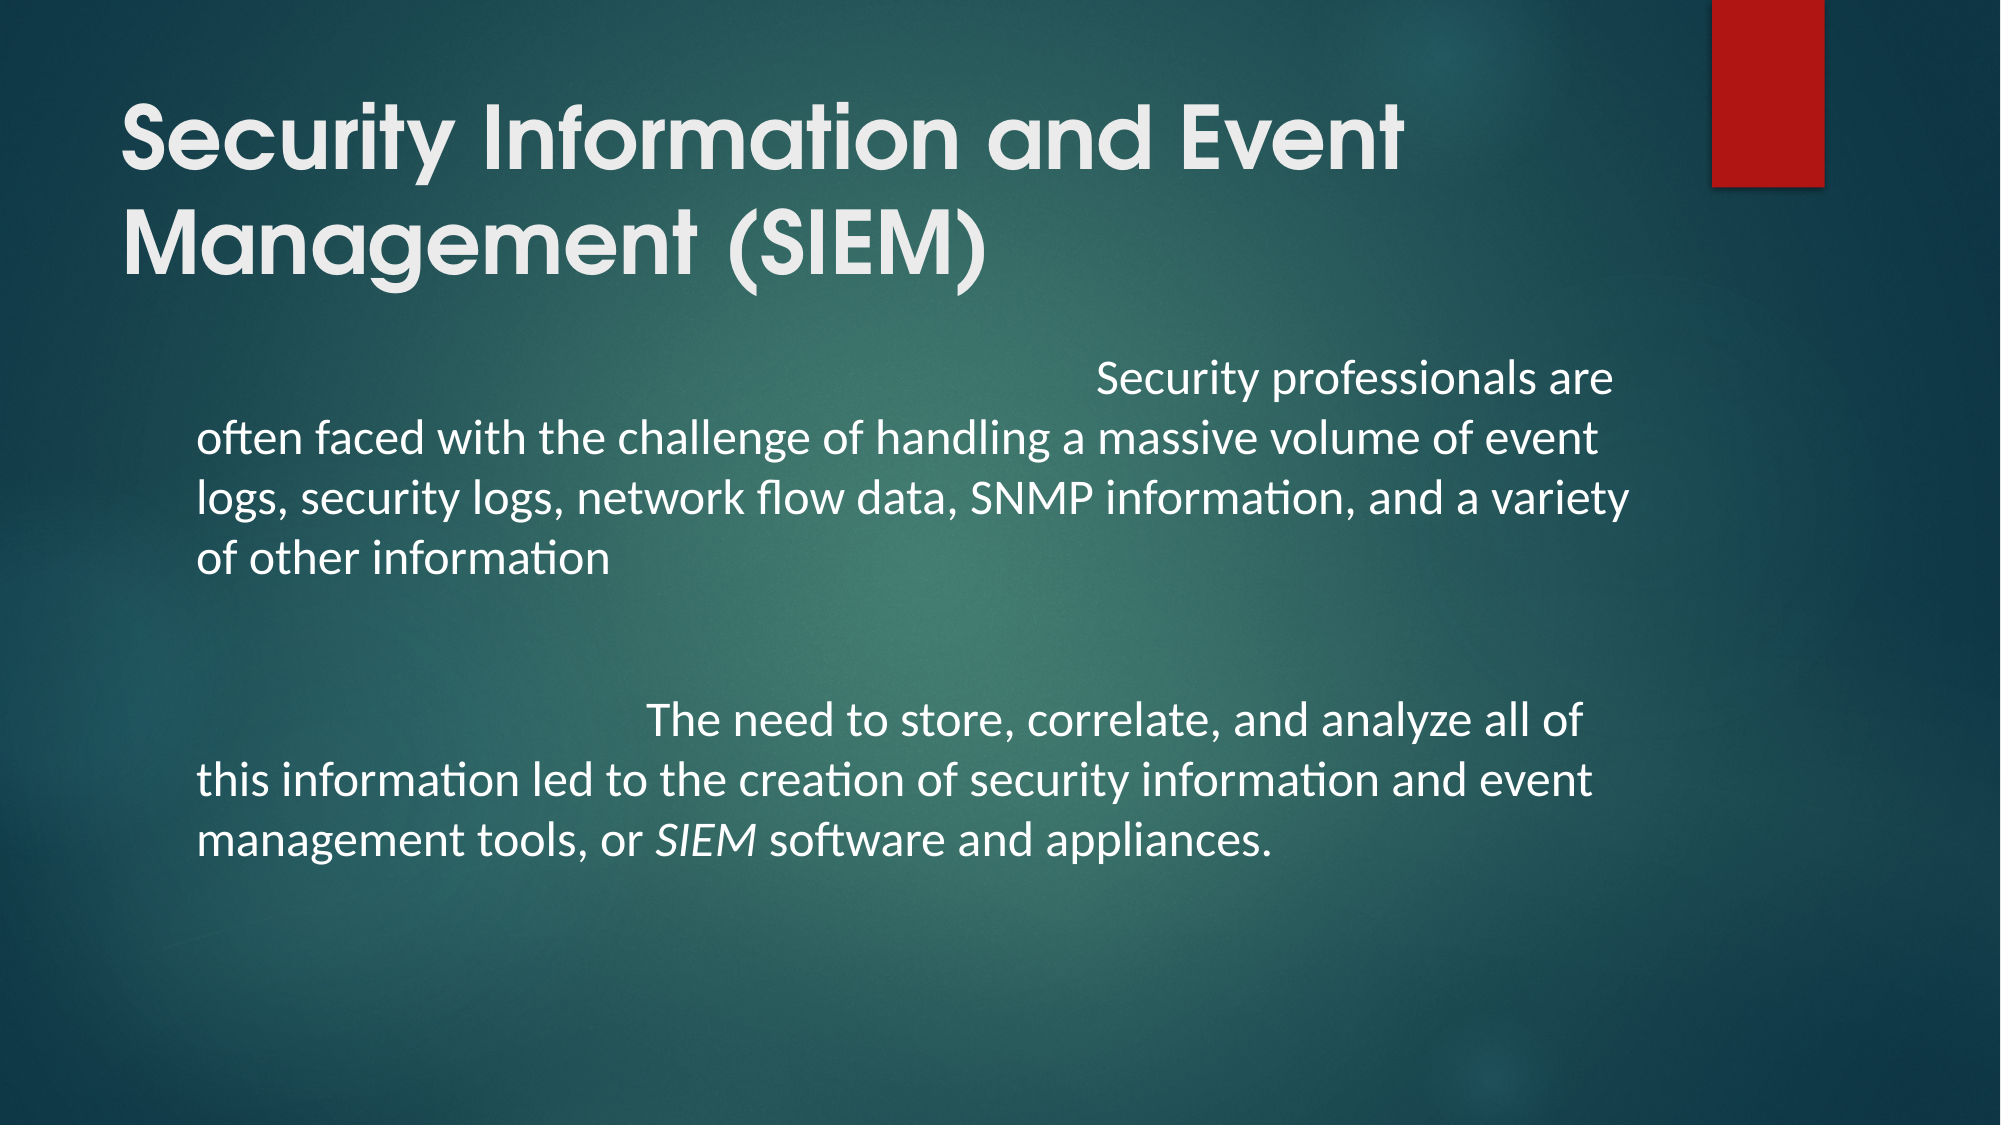

# Security Information and Event Management (SIEM)
						Security professionals are often faced with the challenge of handling a massive volume of event logs, security logs, network flow data, SNMP information, and a variety of other information

			The need to store, correlate, and analyze all of this information led to the creation of security information and event management tools, or SIEM software and appliances.